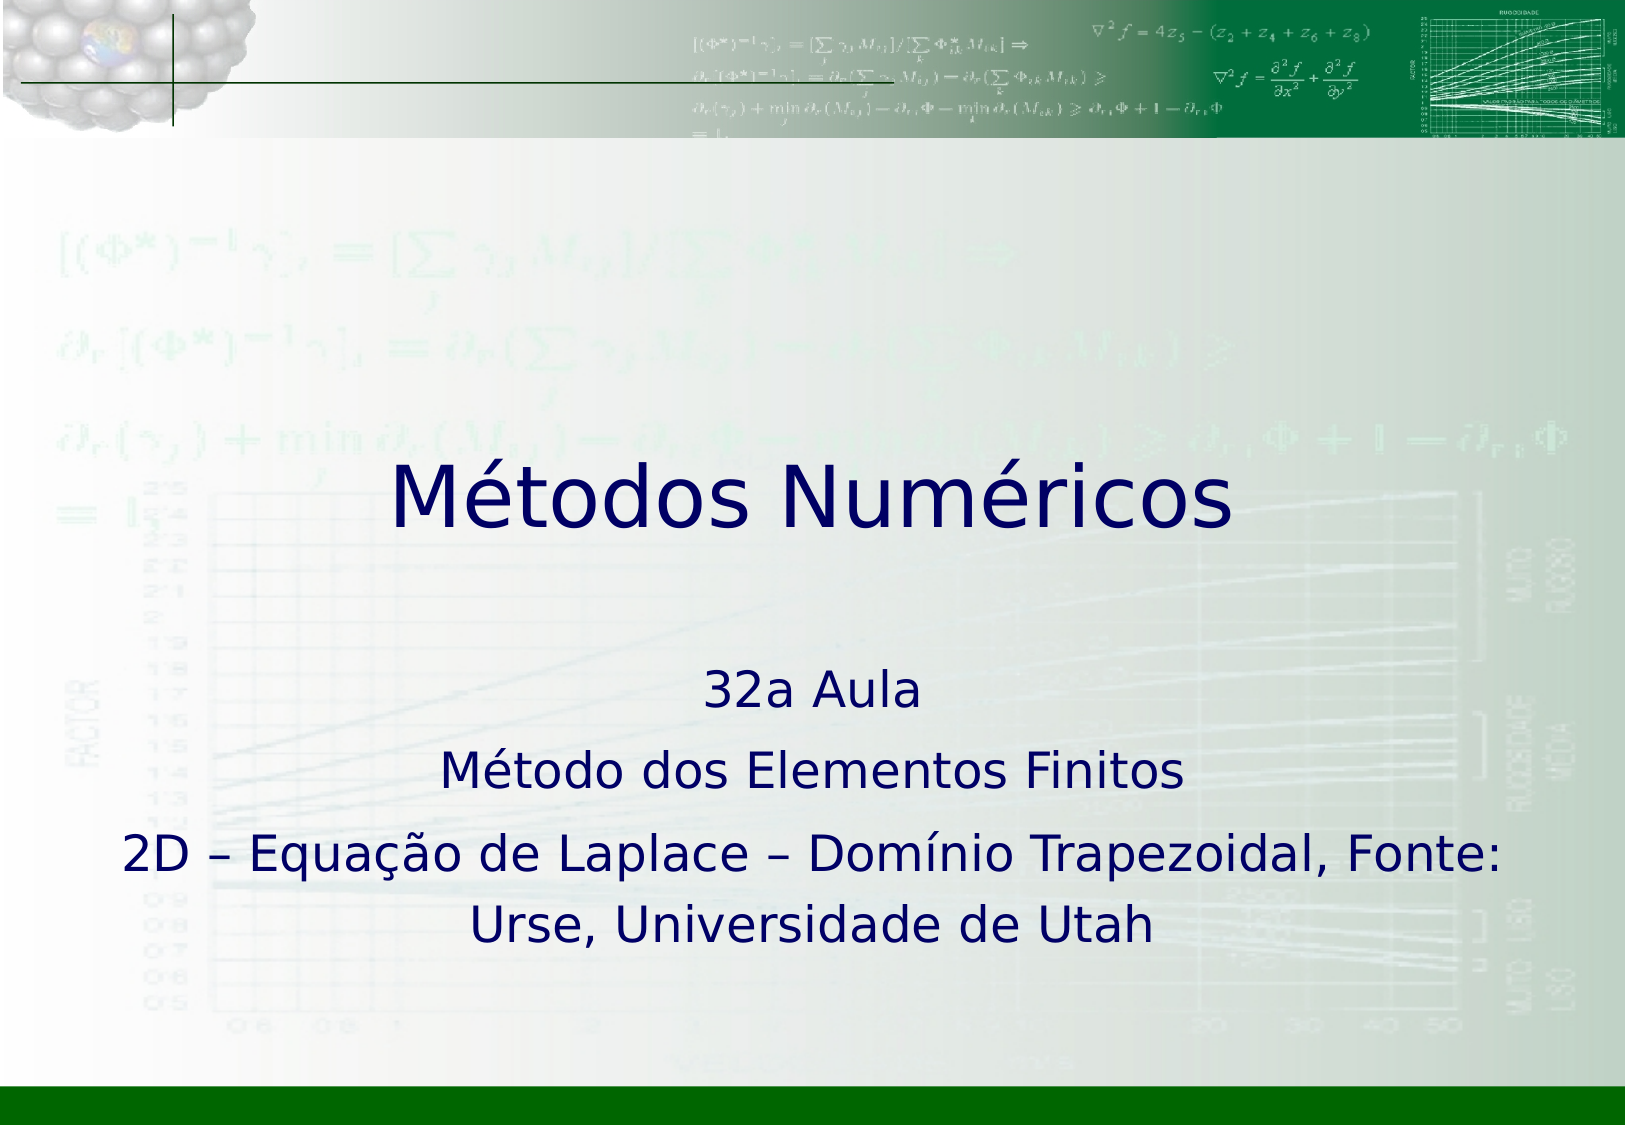

# Métodos Numéricos
32a Aula
Método dos Elementos Finitos
2D – Equação de Laplace – Domínio Trapezoidal, Fonte: Urse, Universidade de Utah